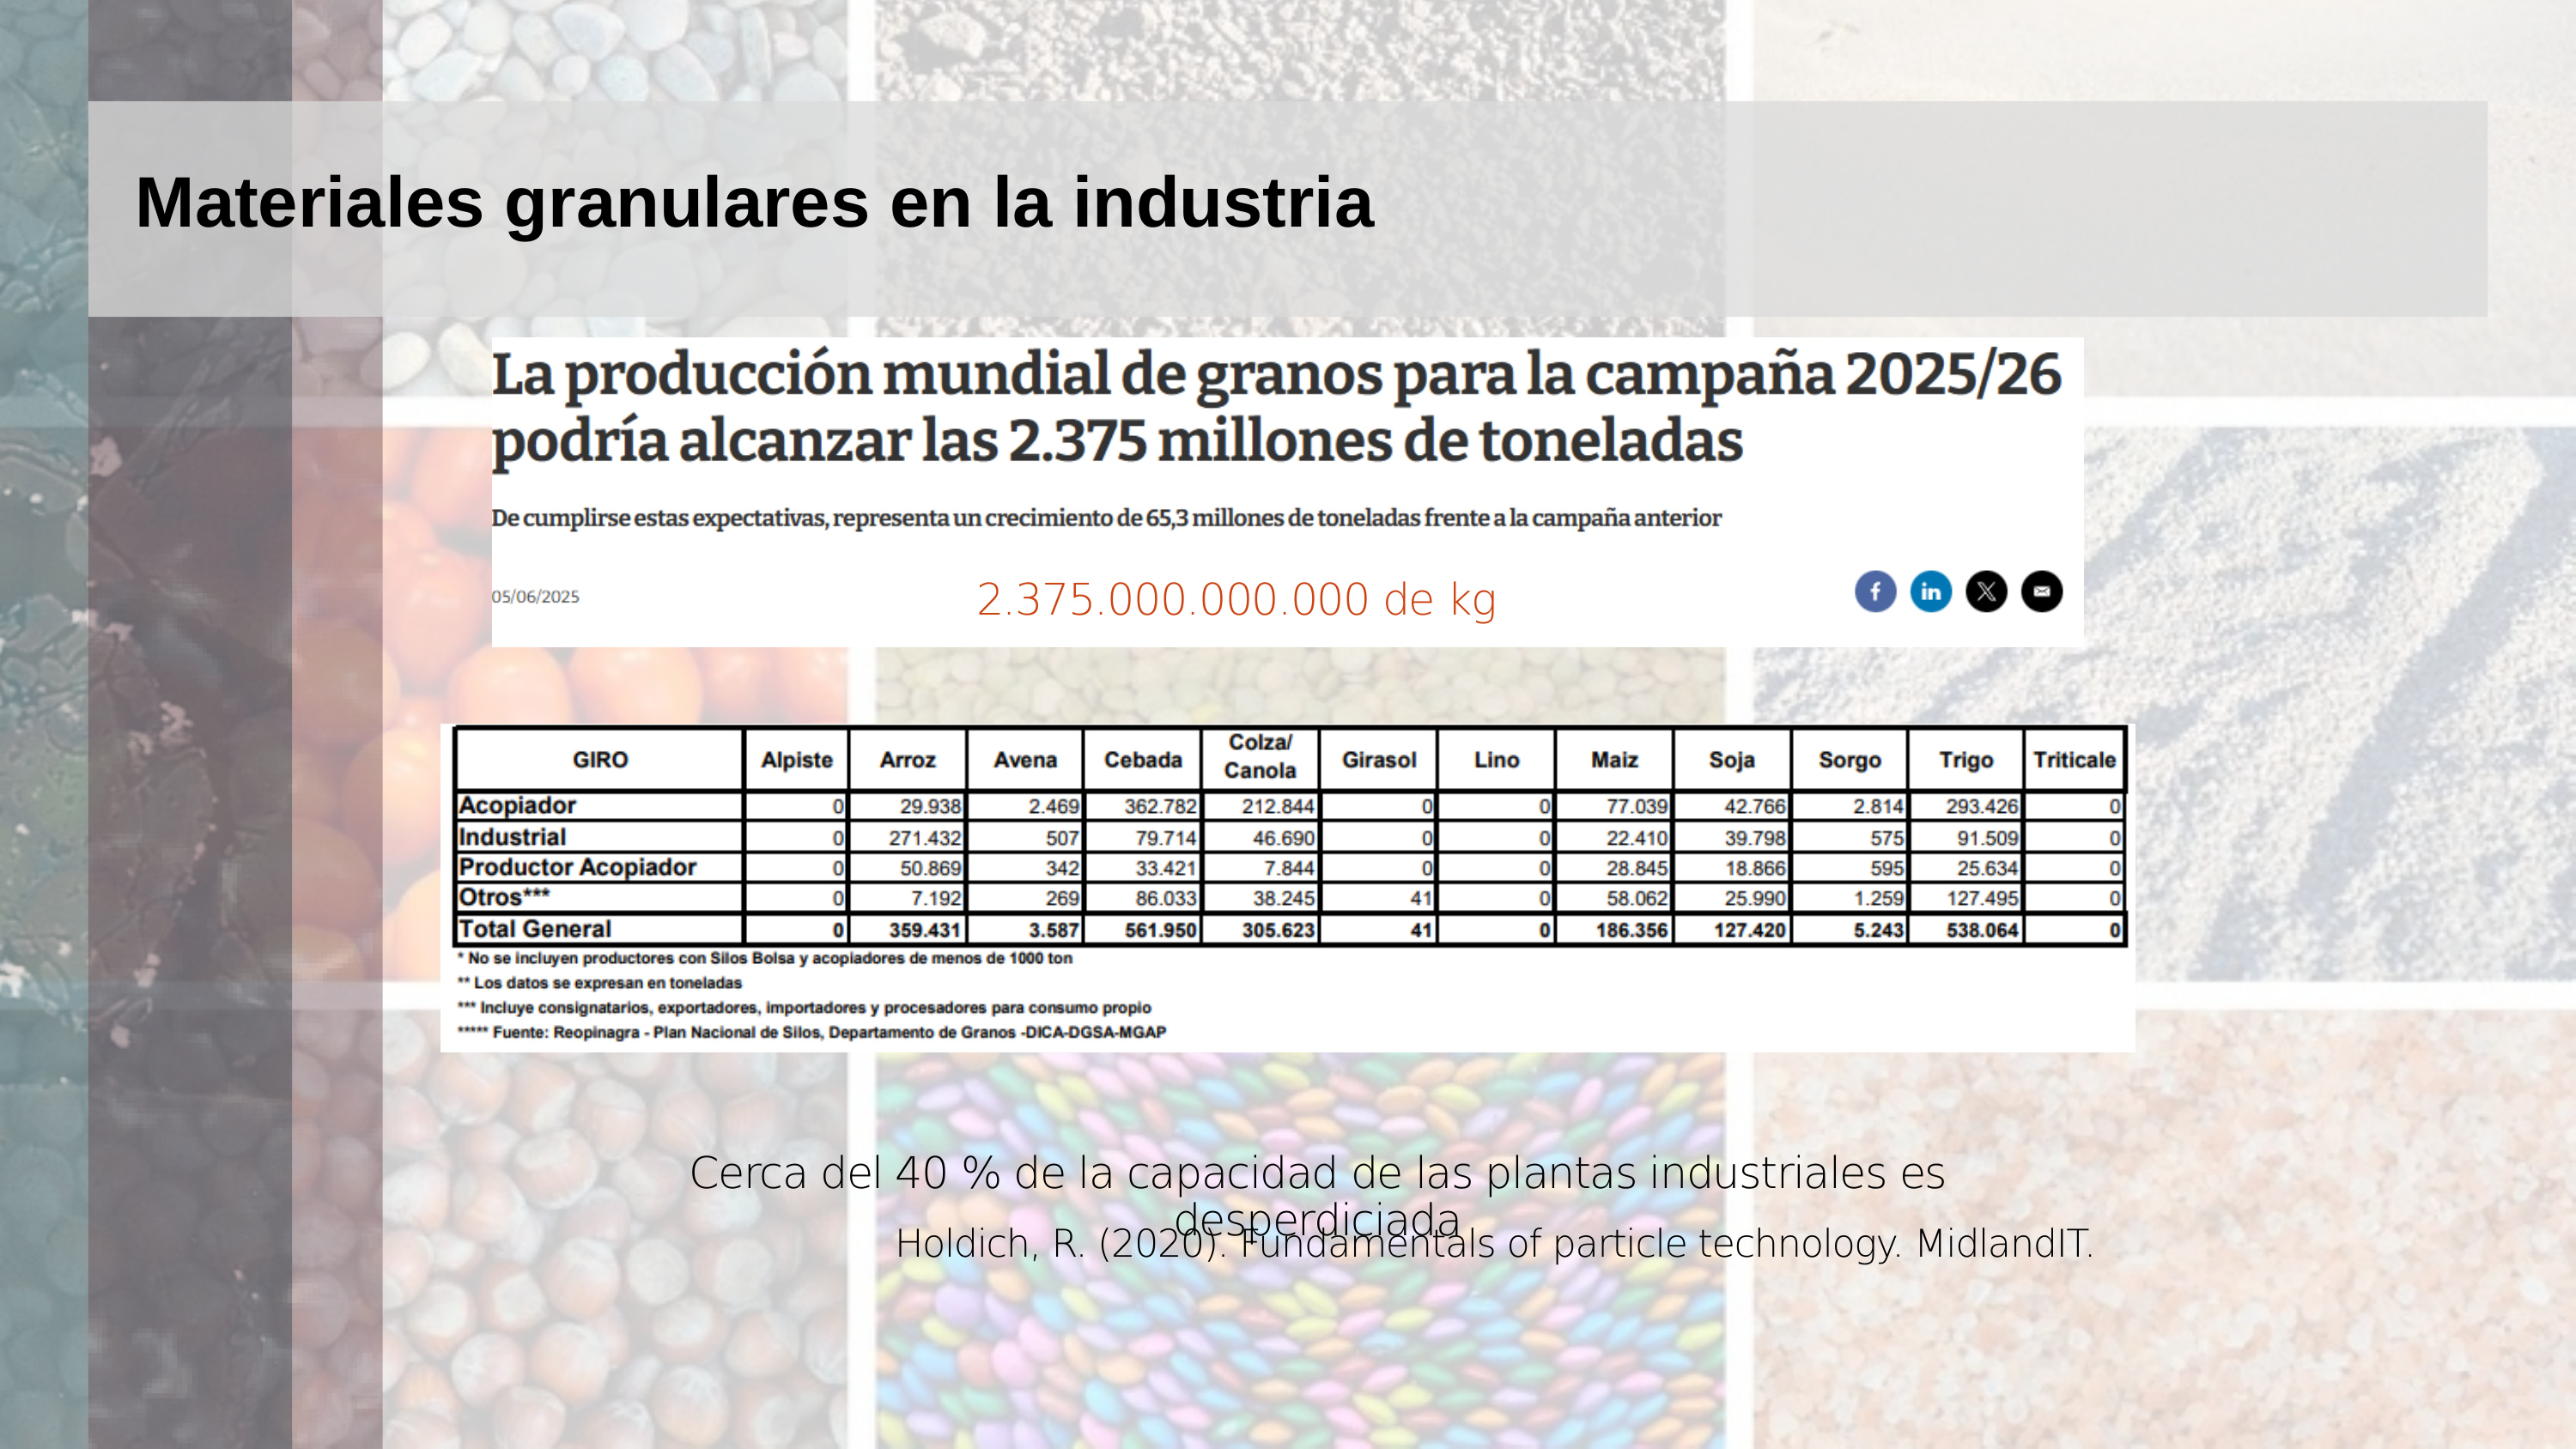

Materiales granulares en la industria

2.375.000.000.000 de kg

Cerca del 40 % de la capacidad de las plantas industriales es desperdiciada
Holdich, R. (2020). Fundamentals of particle technology. MidlandIT.